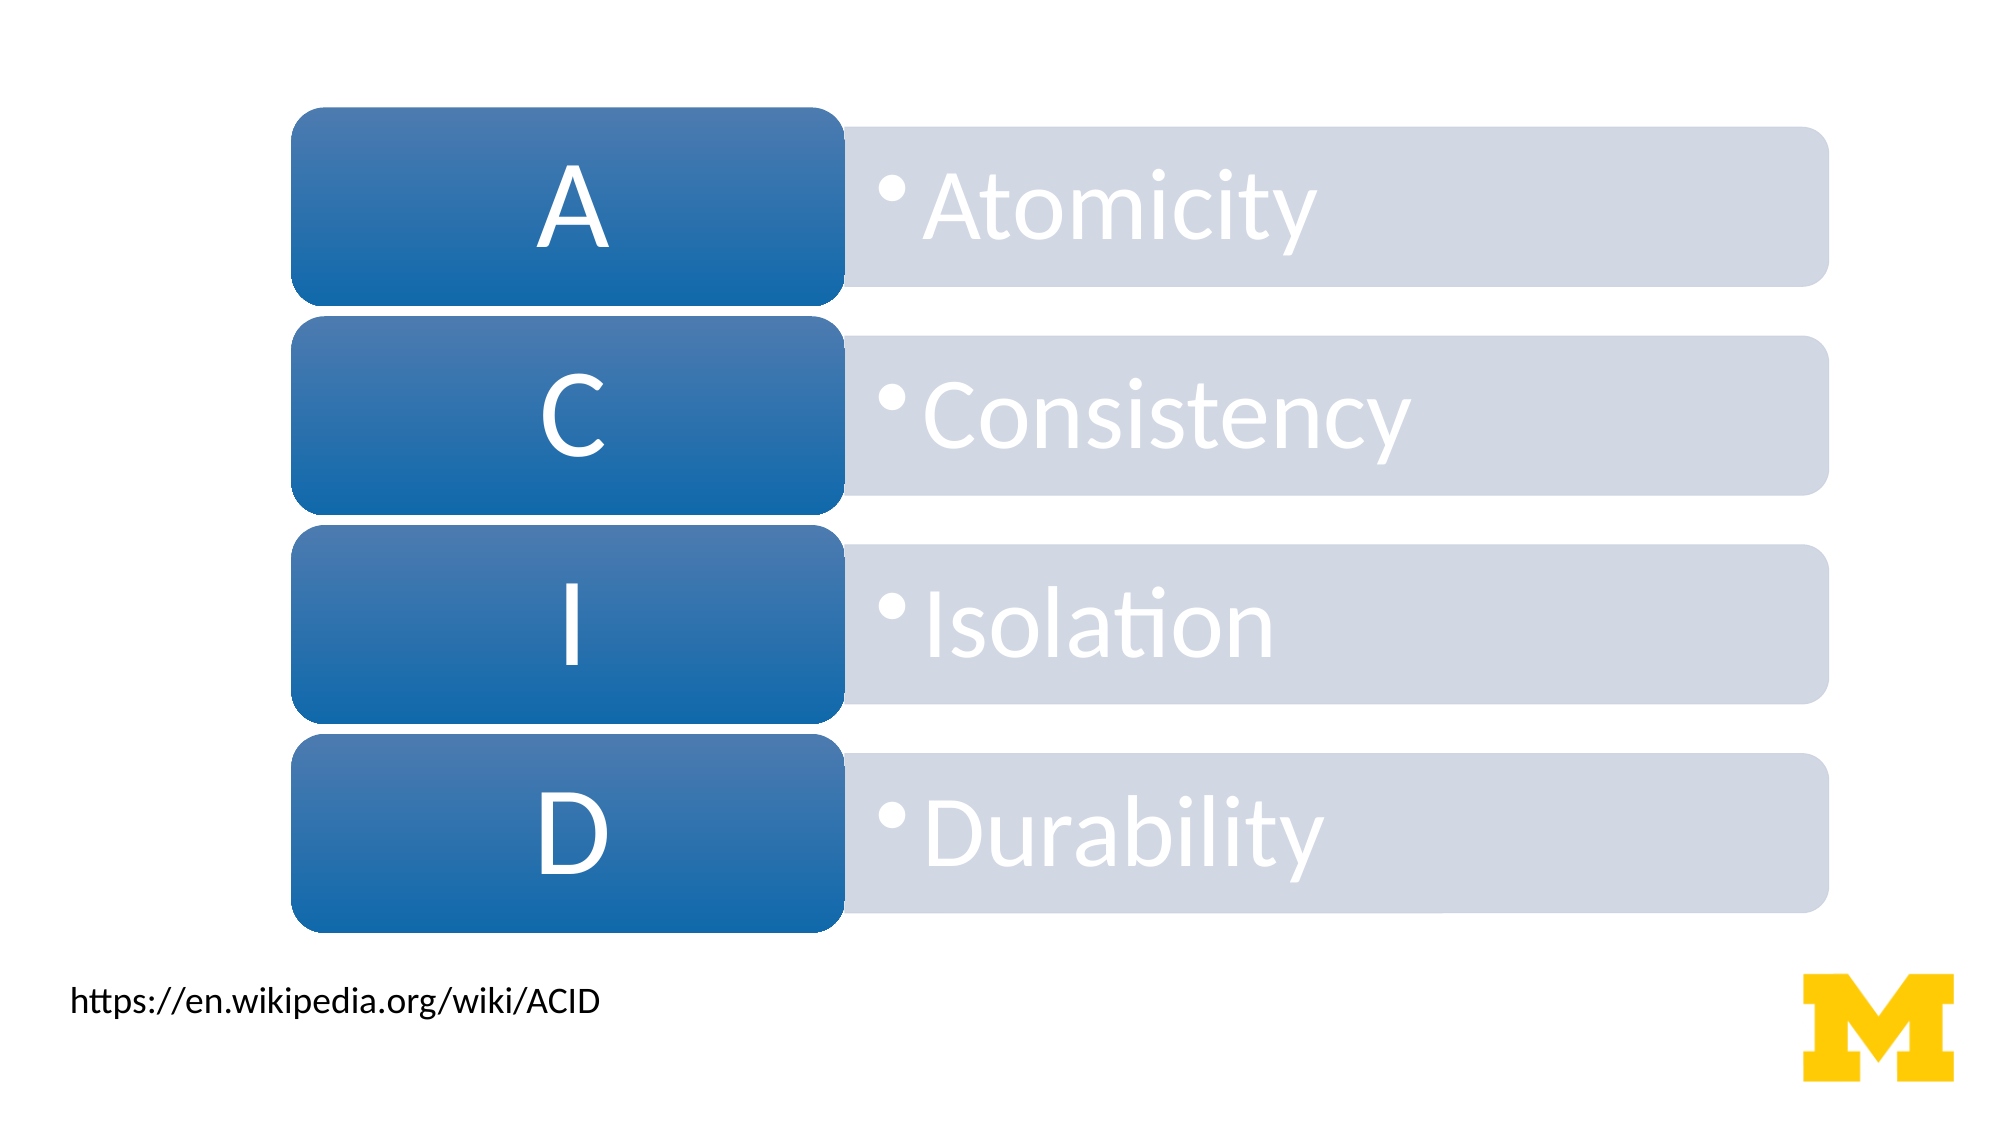

Atomicity
A
Consistency
C
Isolation
I
Durability
D
https://en.wikipedia.org/wiki/ACID